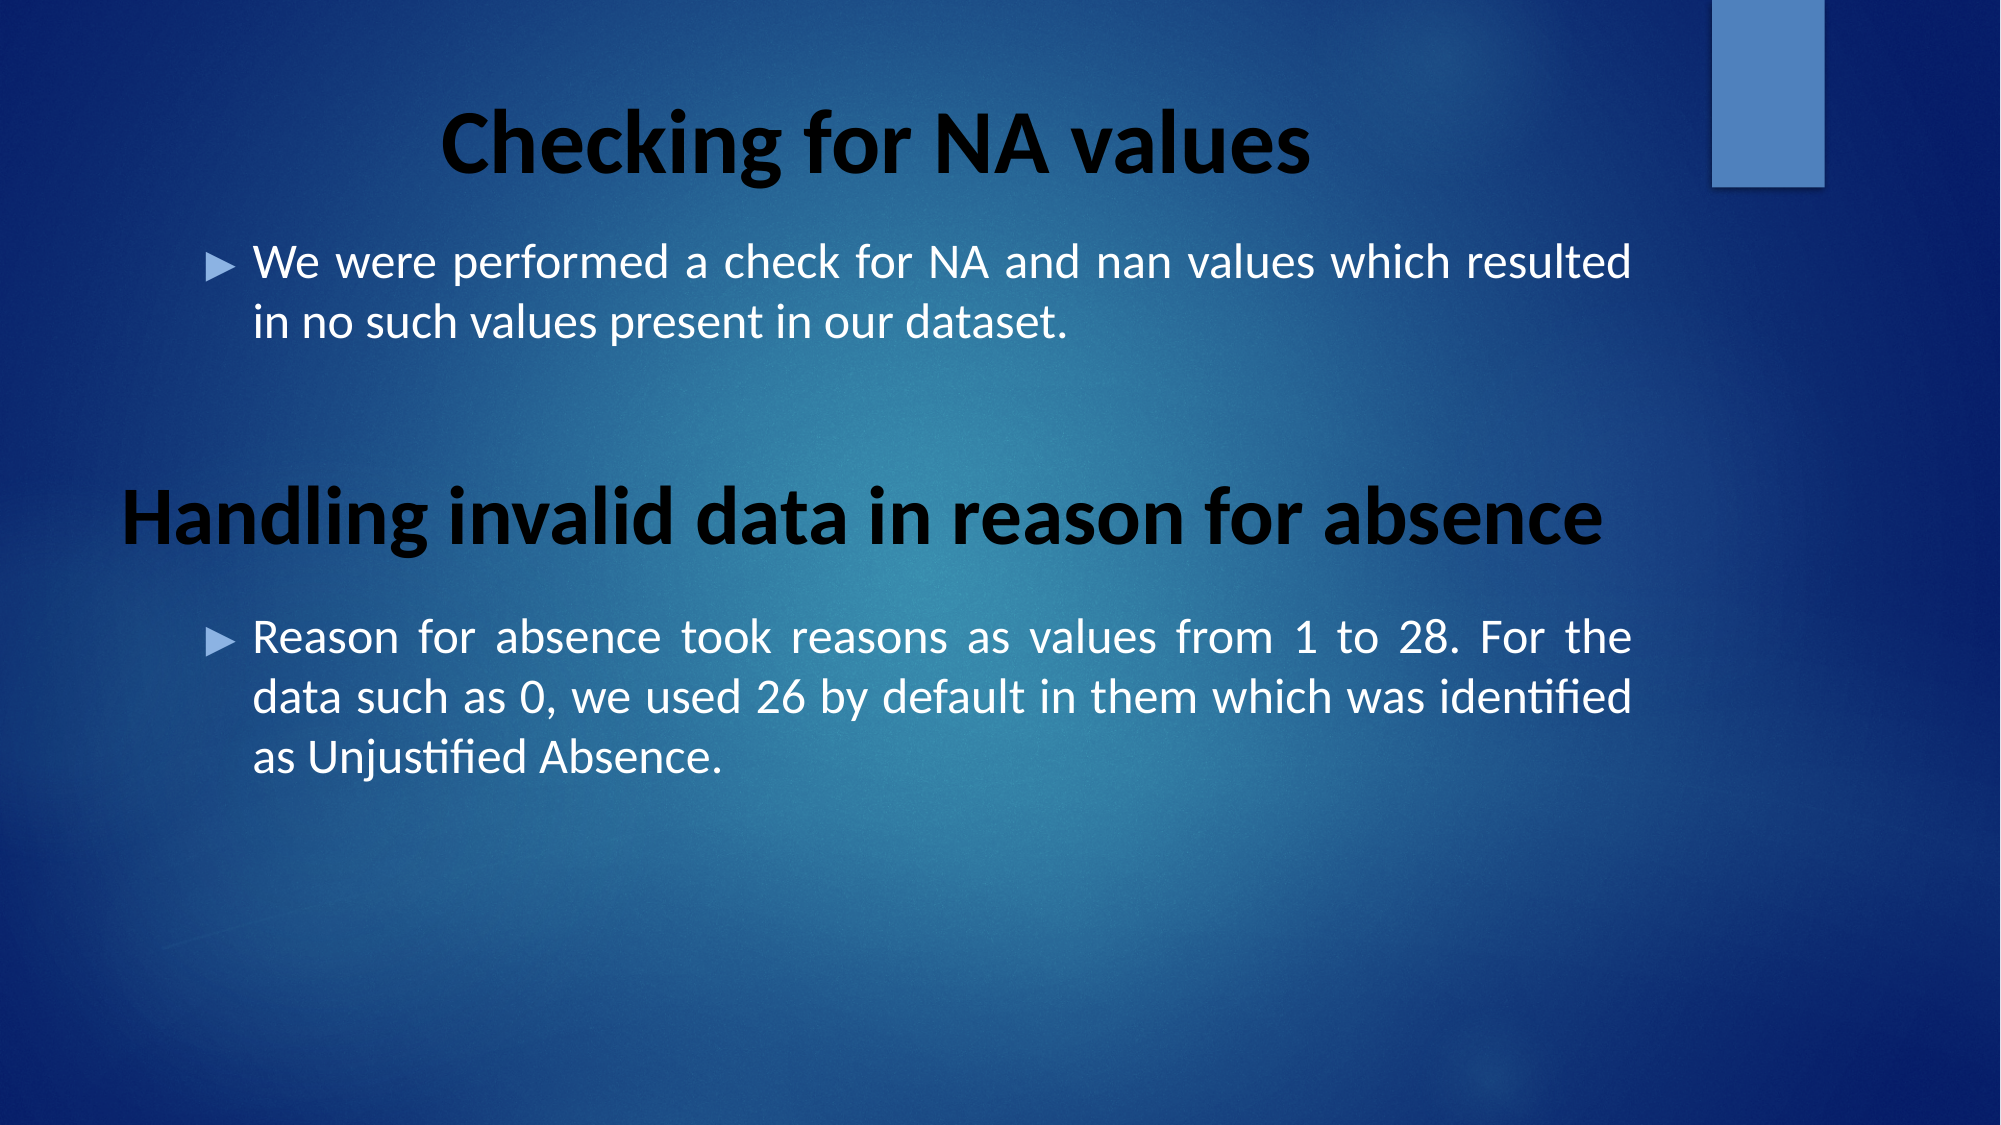

# Checking for NA values
We were performed a check for NA and nan values which resulted in no such values present in our dataset.

Handling invalid data in reason for absence
Reason for absence took reasons as values from 1 to 28. For the data such as 0, we used 26 by default in them which was identified as Unjustified Absence.